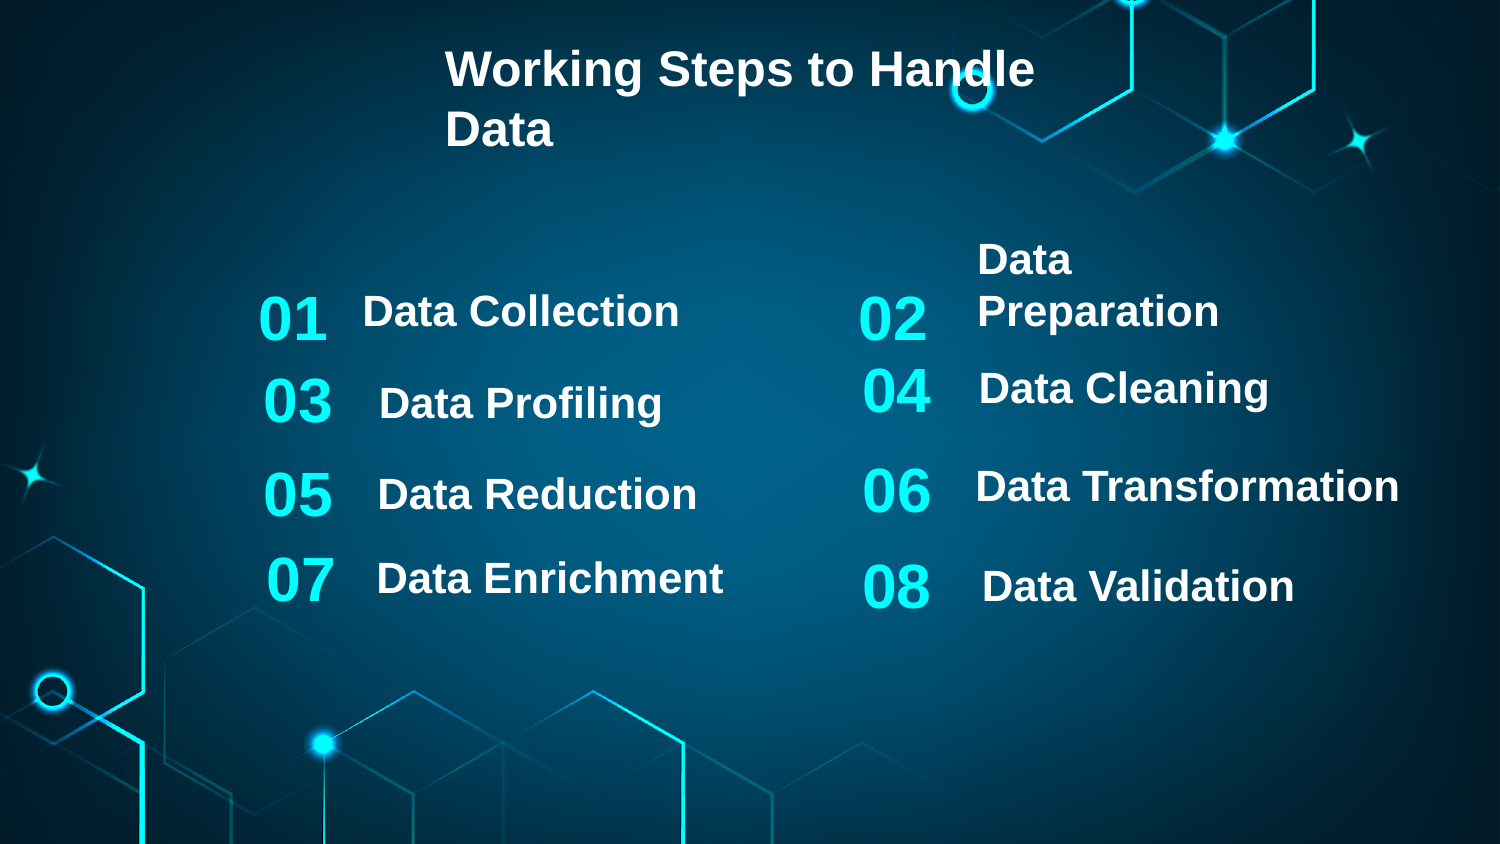

Working Steps to Handle Data
01
02
# Data Collection
Data Preparation
04
03
Data Cleaning
Data Profiling
06
05
Data Transformation
Data Reduction
07
08
Data Enrichment
Data Validation